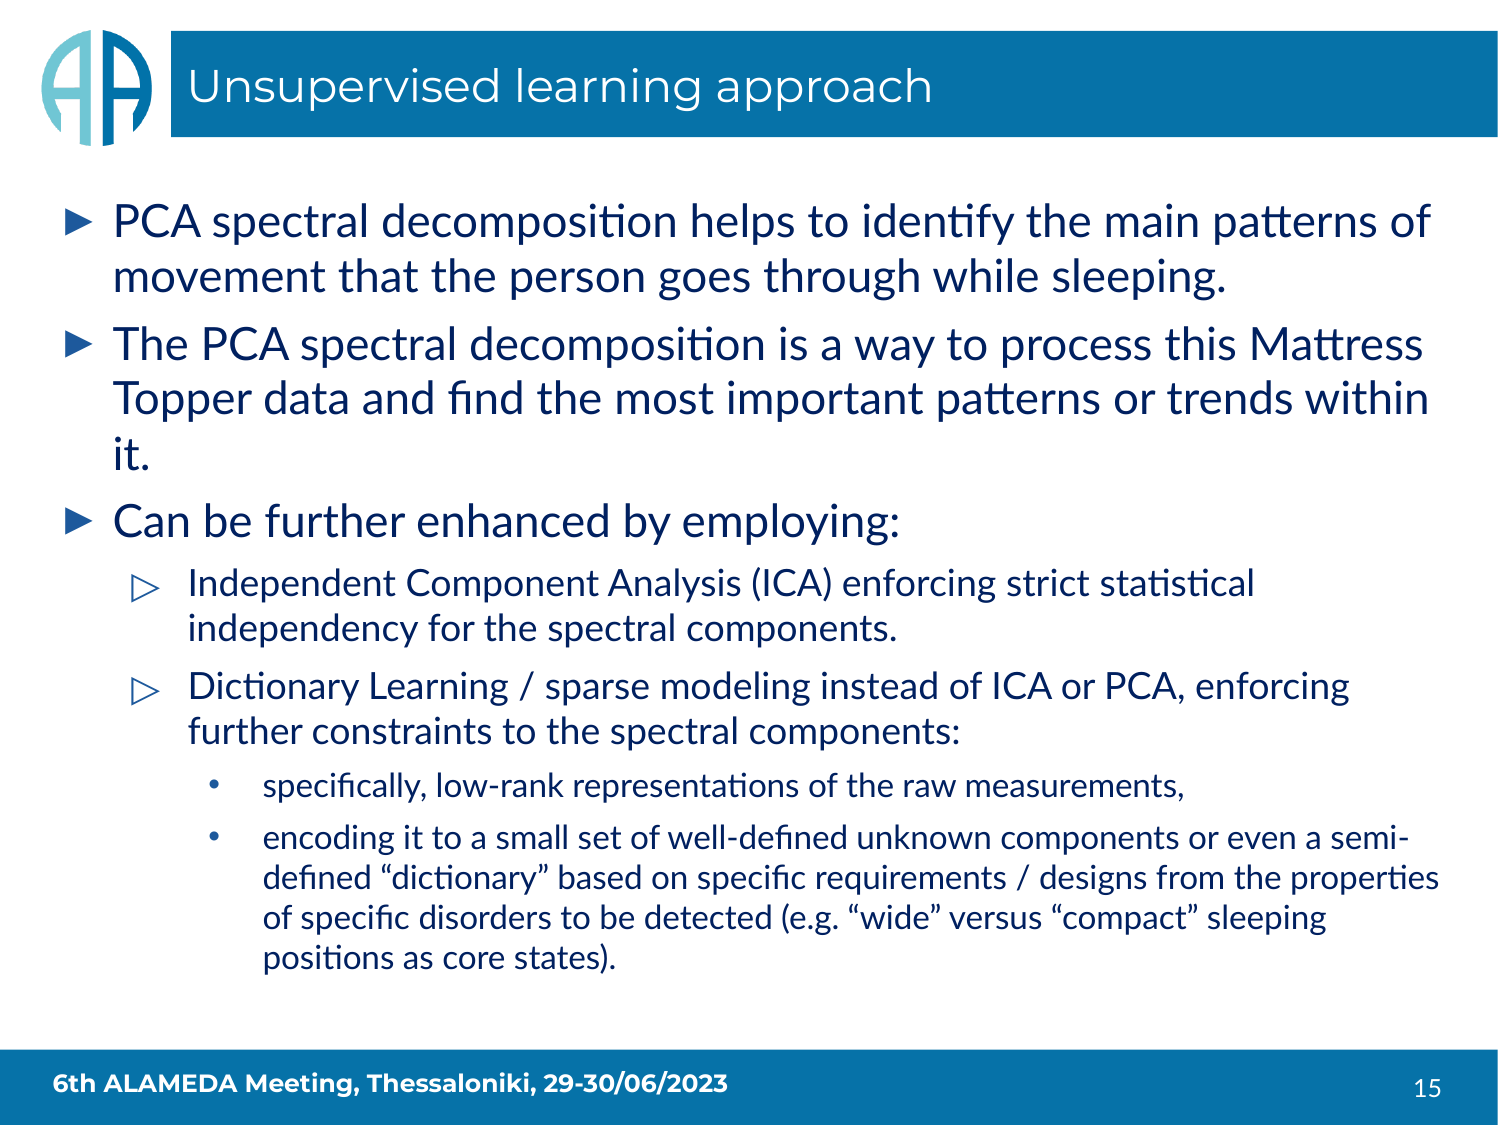

# Unsupervised learning approach
PCA spectral decomposition helps to identify the main patterns of movement that the person goes through while sleeping.
The PCA spectral decomposition is a way to process this Mattress Topper data and find the most important patterns or trends within it.
Can be further enhanced by employing:
Independent Component Analysis (ICA) enforcing strict statistical independency for the spectral components.
Dictionary Learning / sparse modeling instead of ICA or PCA, enforcing further constraints to the spectral components:
specifically, low-rank representations of the raw measurements,
encoding it to a small set of well-defined unknown components or even a semi-defined “dictionary” based on specific requirements / designs from the properties of specific disorders to be detected (e.g. “wide” versus “compact” sleeping positions as core states).

6th ALAMEDA Meeting, Thessaloniki, 29-30/06/2023
15